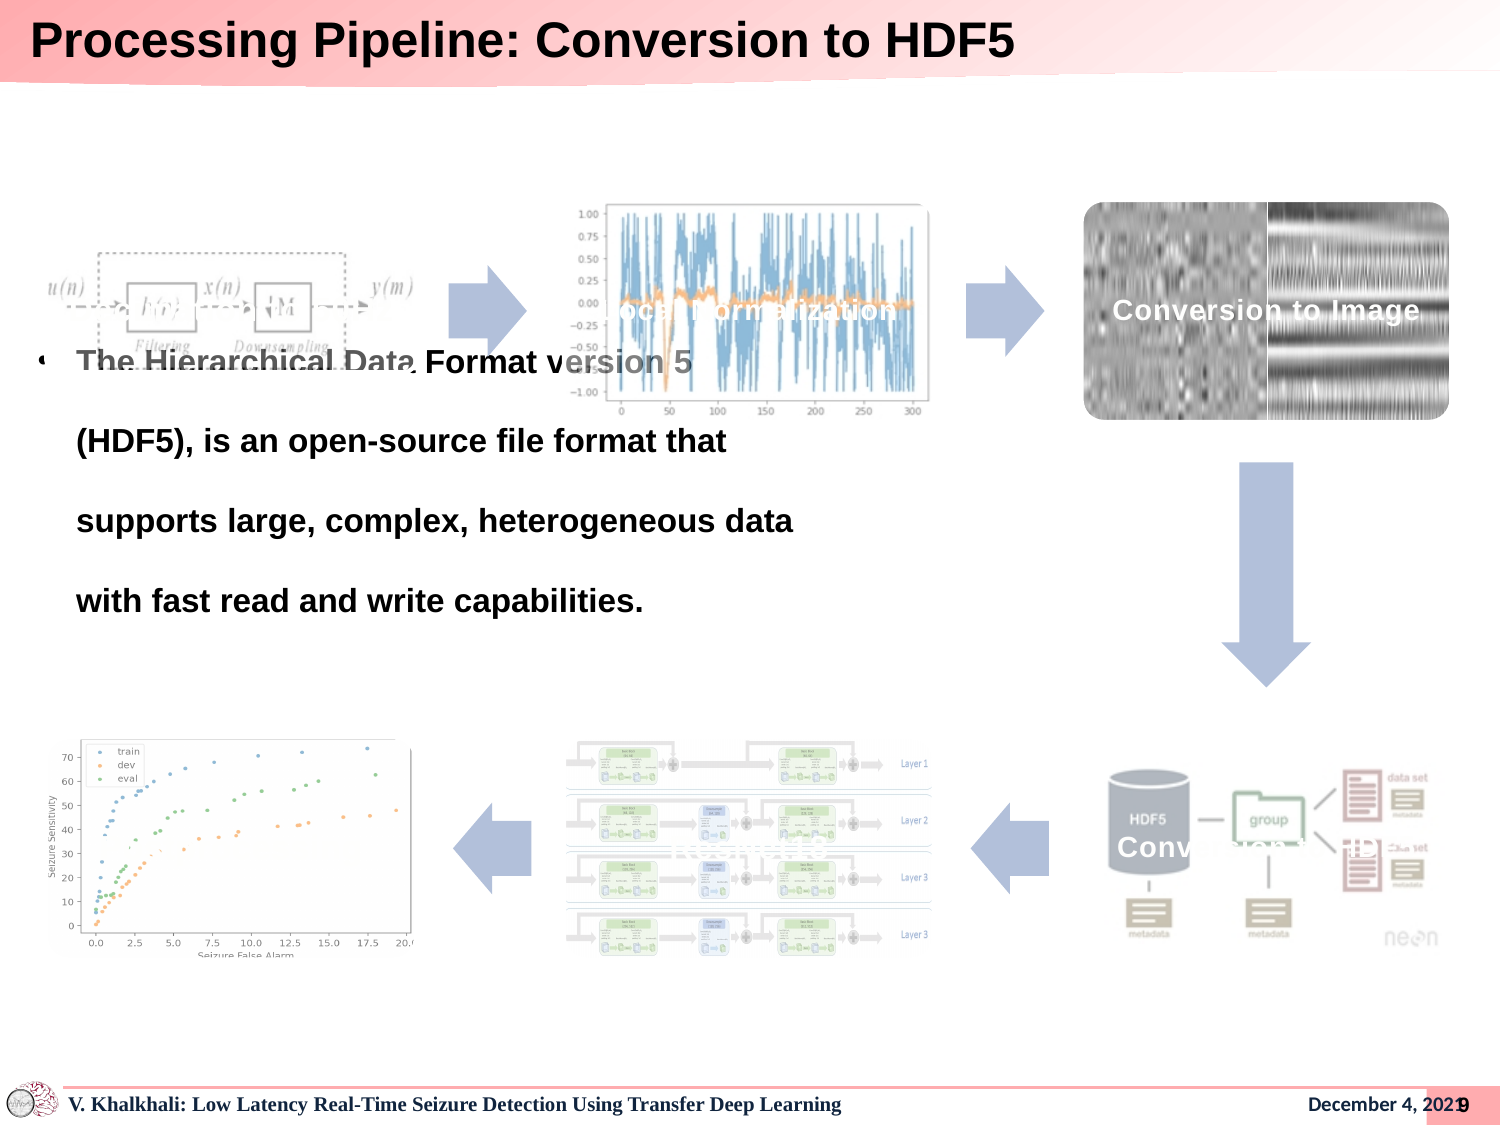

# Processing Pipeline: Conversion to HDF5
Local Normalization
Conversion to Image
Decimation to 50Hz

The Hierarchical Data Format version 5 (HDF5), is an open-source file format that supports large, complex, heterogeneous data with fast read and write capabilities.

Postprocessing
ResNet18
Conversion to HDF5